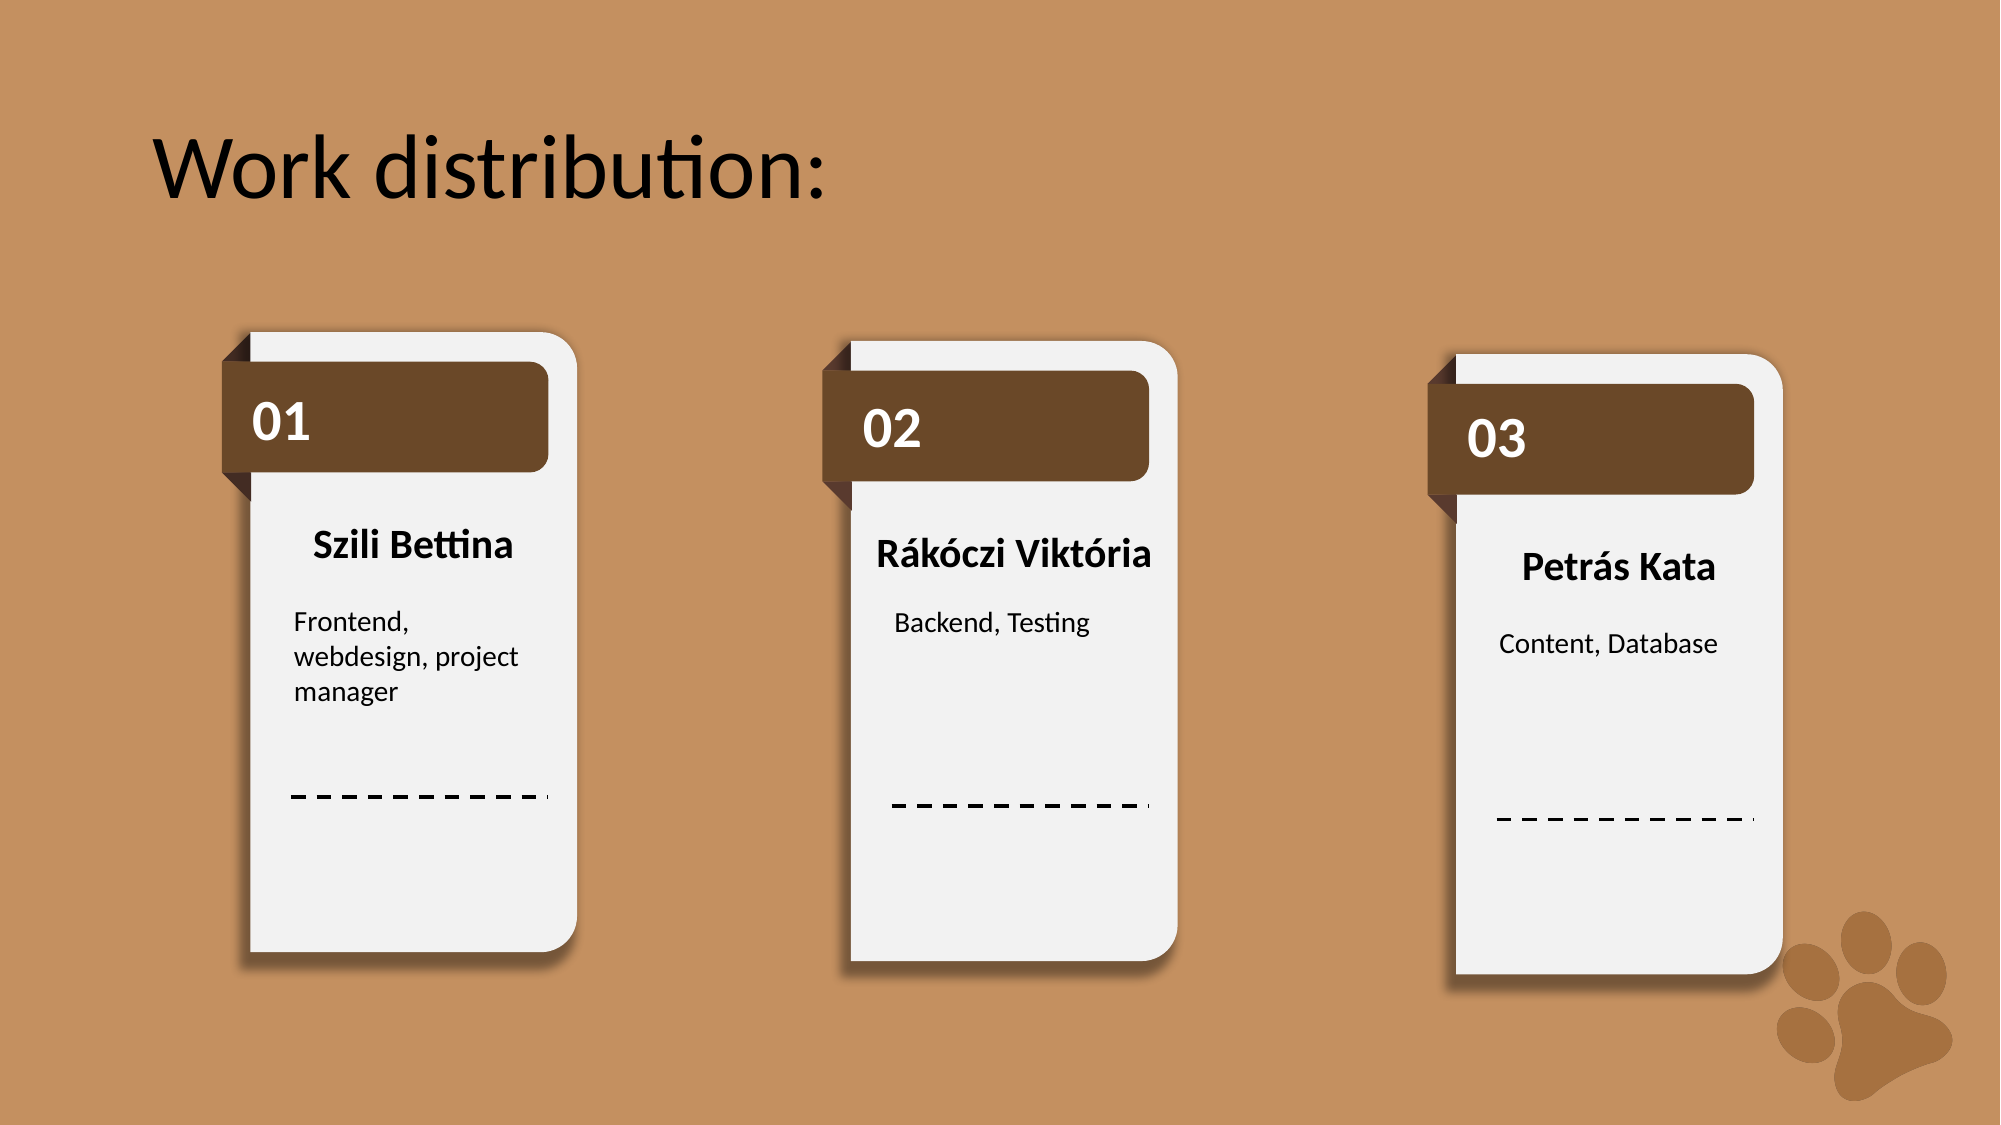

# Work distribution:

01

Szili Bettina
Frontend, webdesign, project manager

02

Rákóczi Viktória
Backend, Testing

03

Petrás Kata
Content, Database